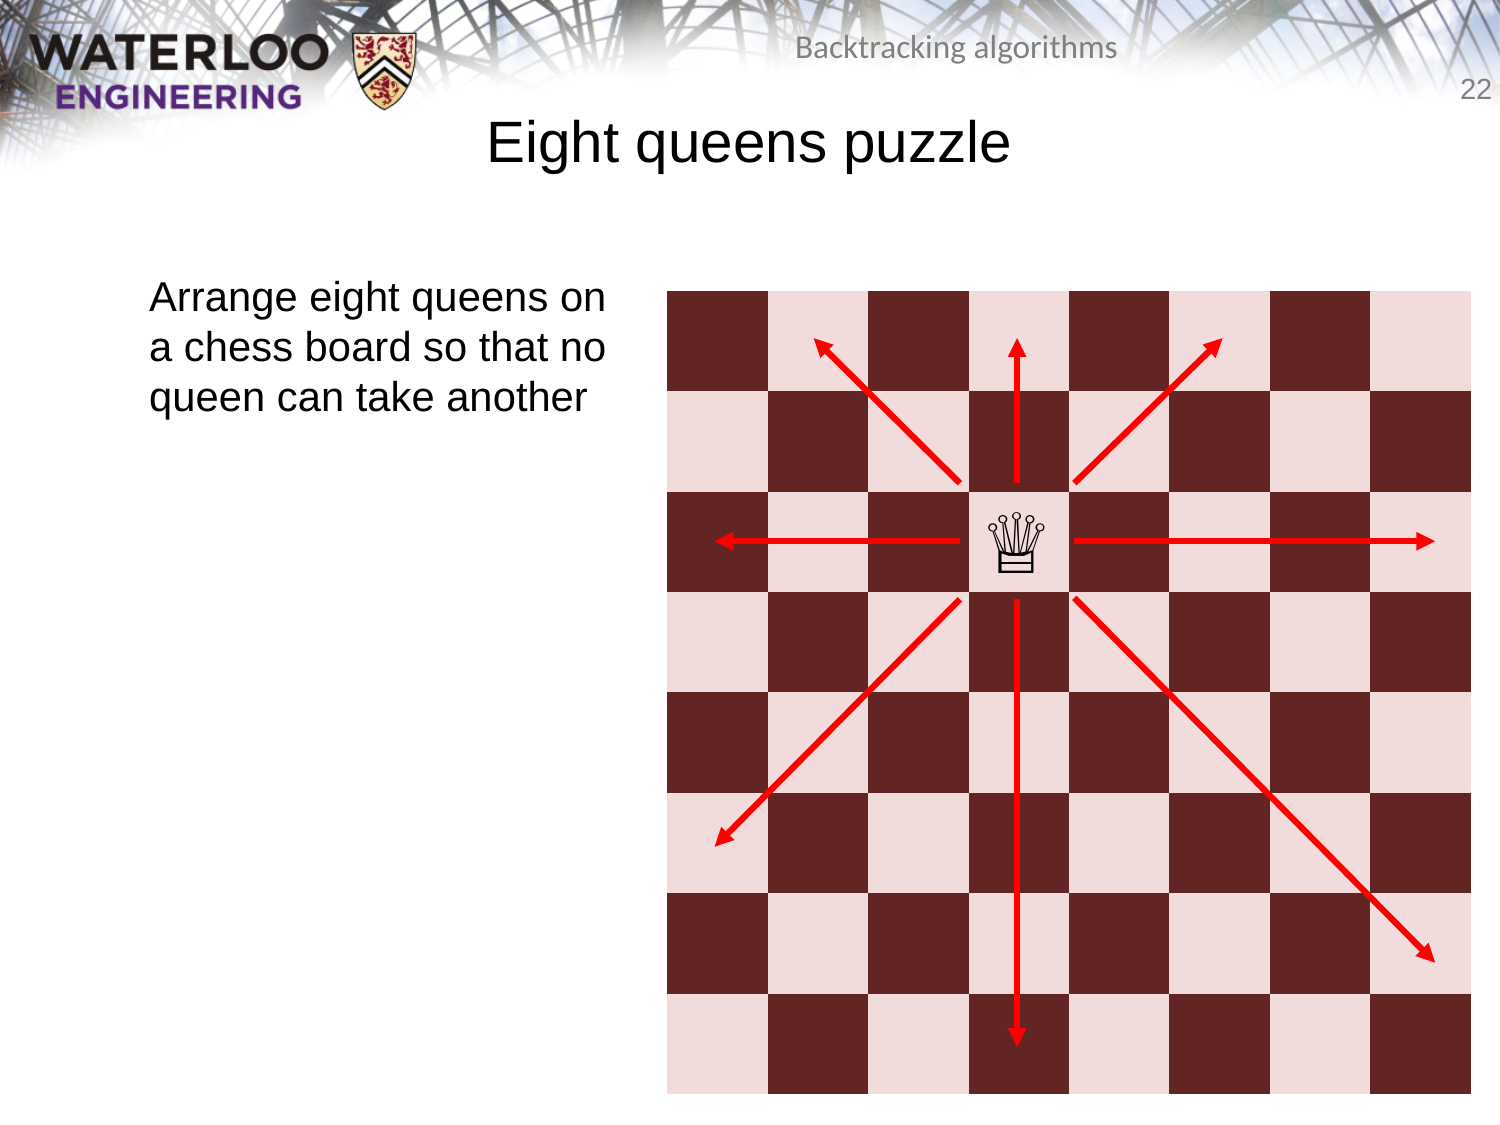

# Eight queens puzzle
	Arrange eight queens on
a chess board so that no
queen can take another
|  |  |  |  |  |  |  |  |
| --- | --- | --- | --- | --- | --- | --- | --- |
|  |  |  |  |  |  |  |  |
|  |  |  |  |  |  |  |  |
|  |  |  |  |  |  |  |  |
|  |  |  |  |  |  |  |  |
|  |  |  |  |  |  |  |  |
|  |  |  |  |  |  |  |  |
|  |  |  |  |  |  |  |  |
♕